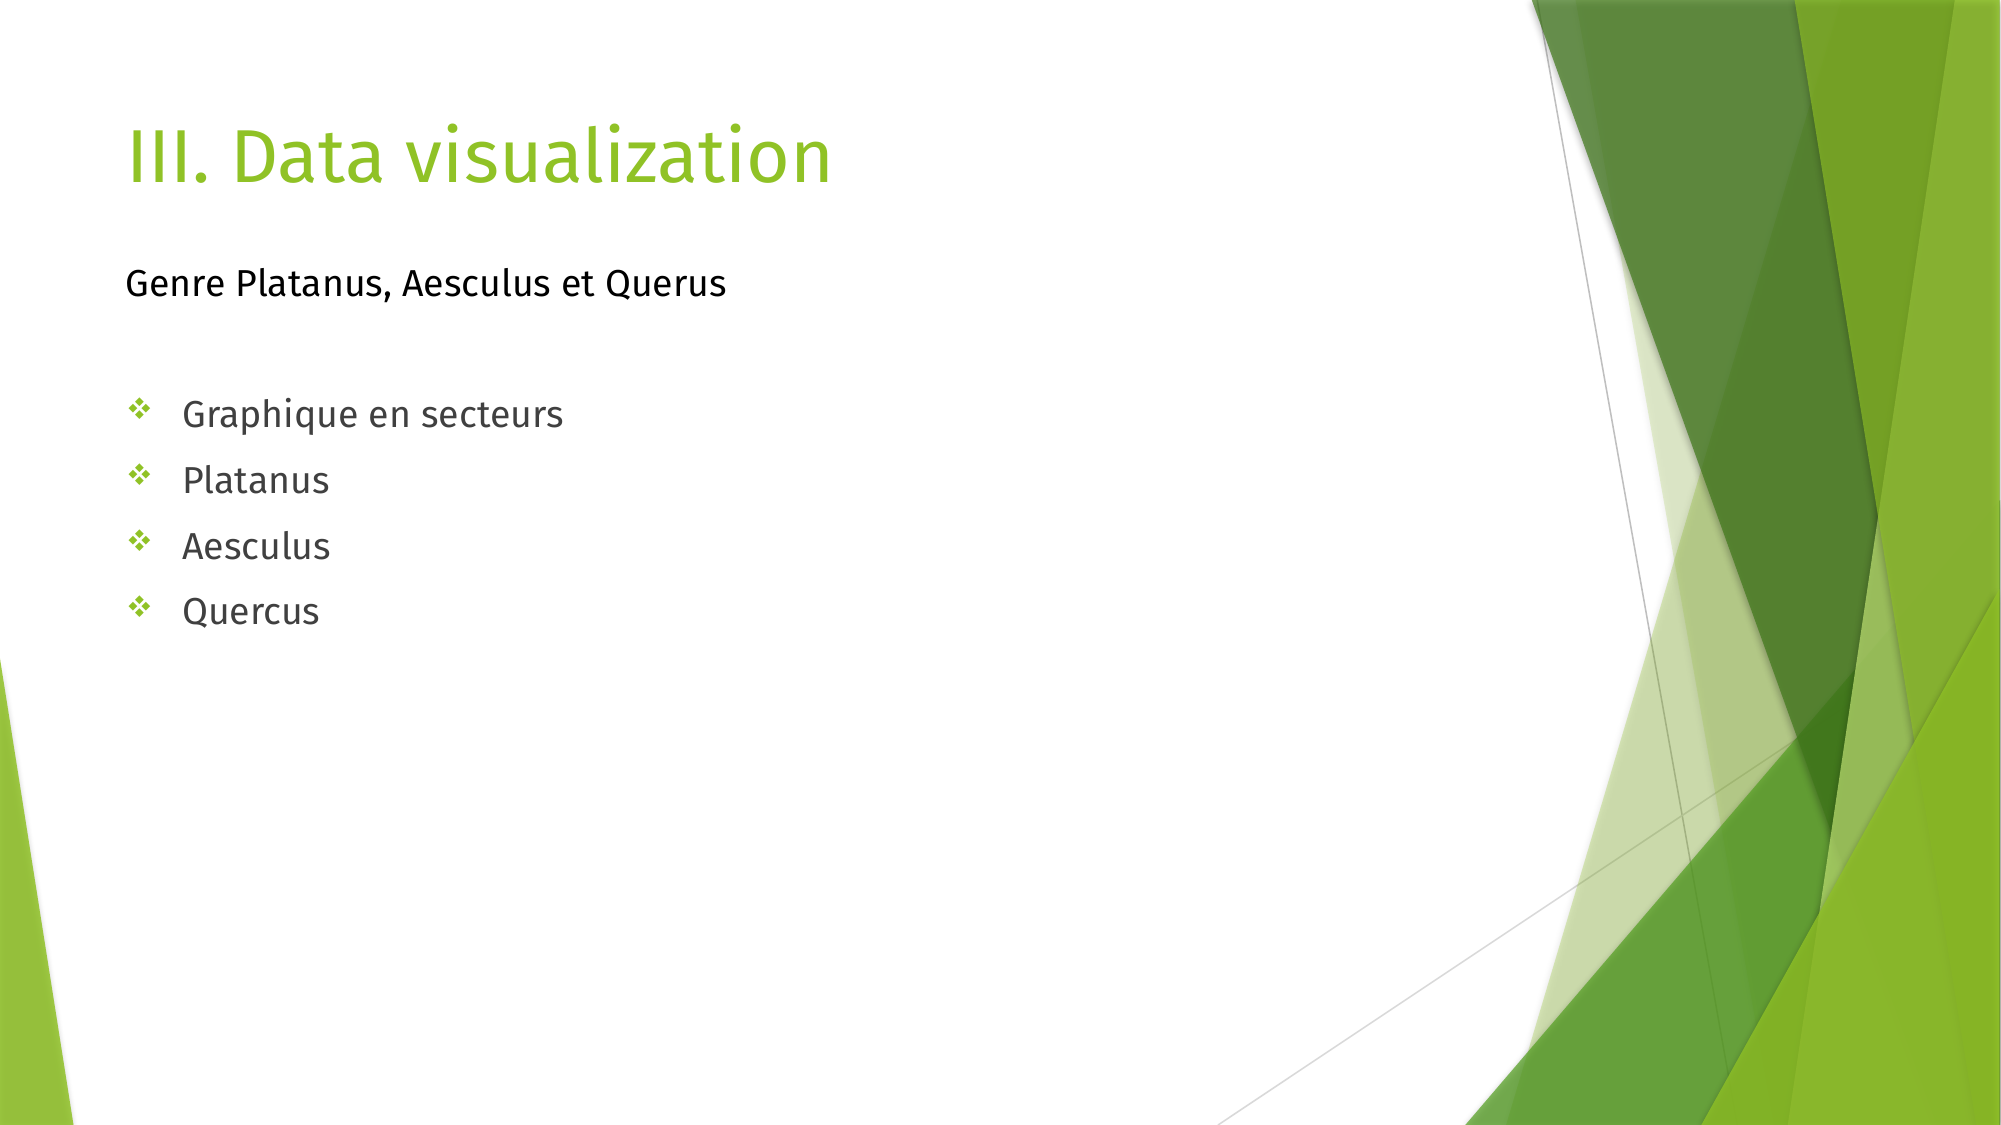

# III. Data visualization
Genre Platanus, Aesculus et Querus

Graphique en secteurs
Platanus
Aesculus
Quercus